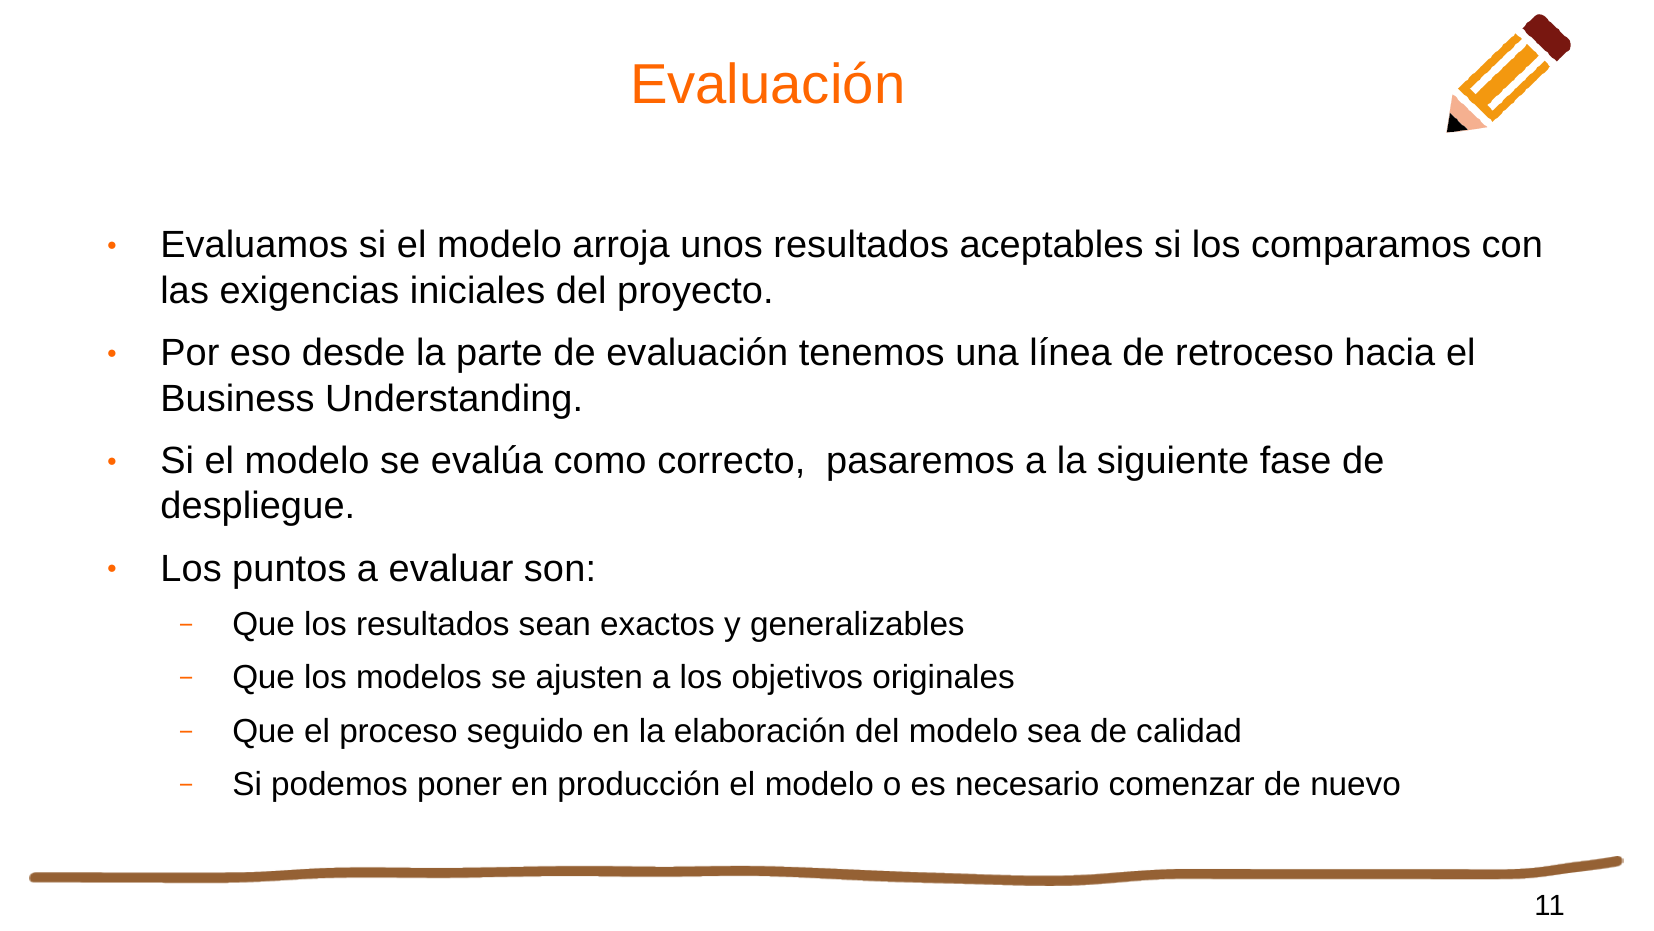

# Evaluación
Evaluamos si el modelo arroja unos resultados aceptables si los comparamos con las exigencias iniciales del proyecto.
Por eso desde la parte de evaluación tenemos una línea de retroceso hacia el Business Understanding.
Si el modelo se evalúa como correcto,  pasaremos a la siguiente fase de despliegue.
Los puntos a evaluar son:
Que los resultados sean exactos y generalizables
Que los modelos se ajusten a los objetivos originales
Que el proceso seguido en la elaboración del modelo sea de calidad
Si podemos poner en producción el modelo o es necesario comenzar de nuevo

11